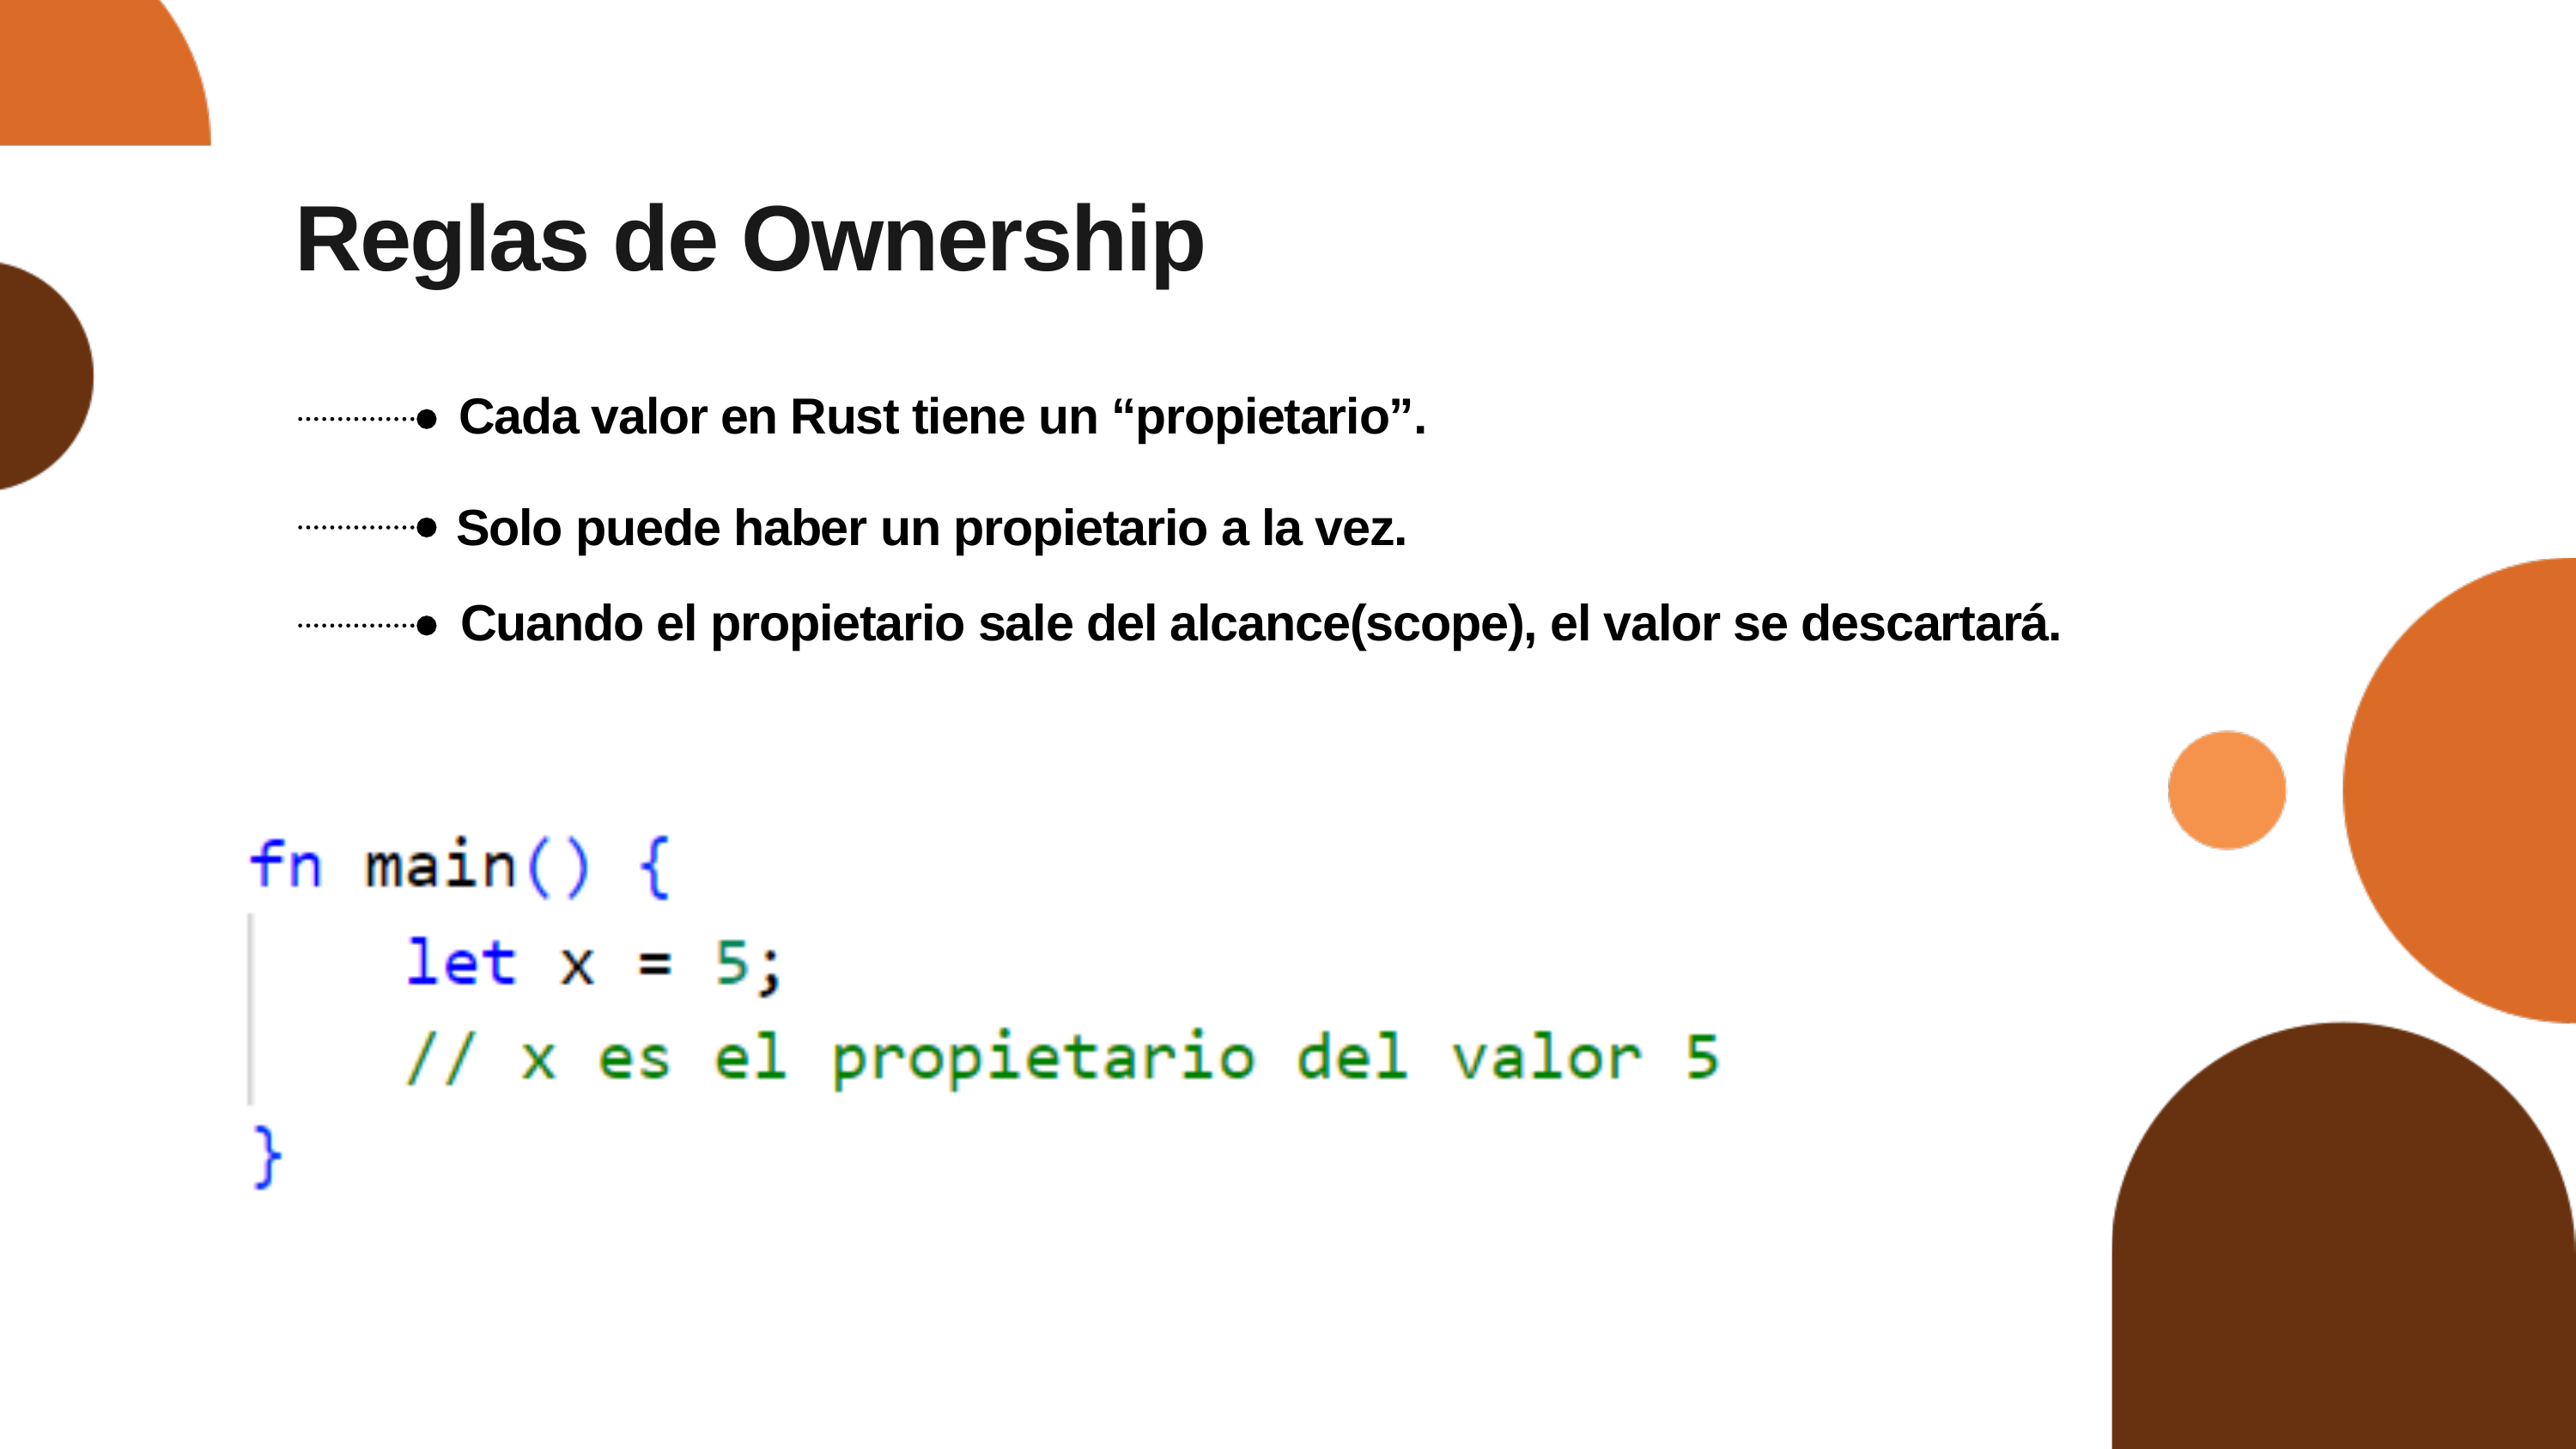

Reglas de Ownership
Cada valor en Rust tiene un “propietario”.

Solo puede haber un propietario a la vez.

Cuando el propietario sale del alcance(scope), el valor se descartará.